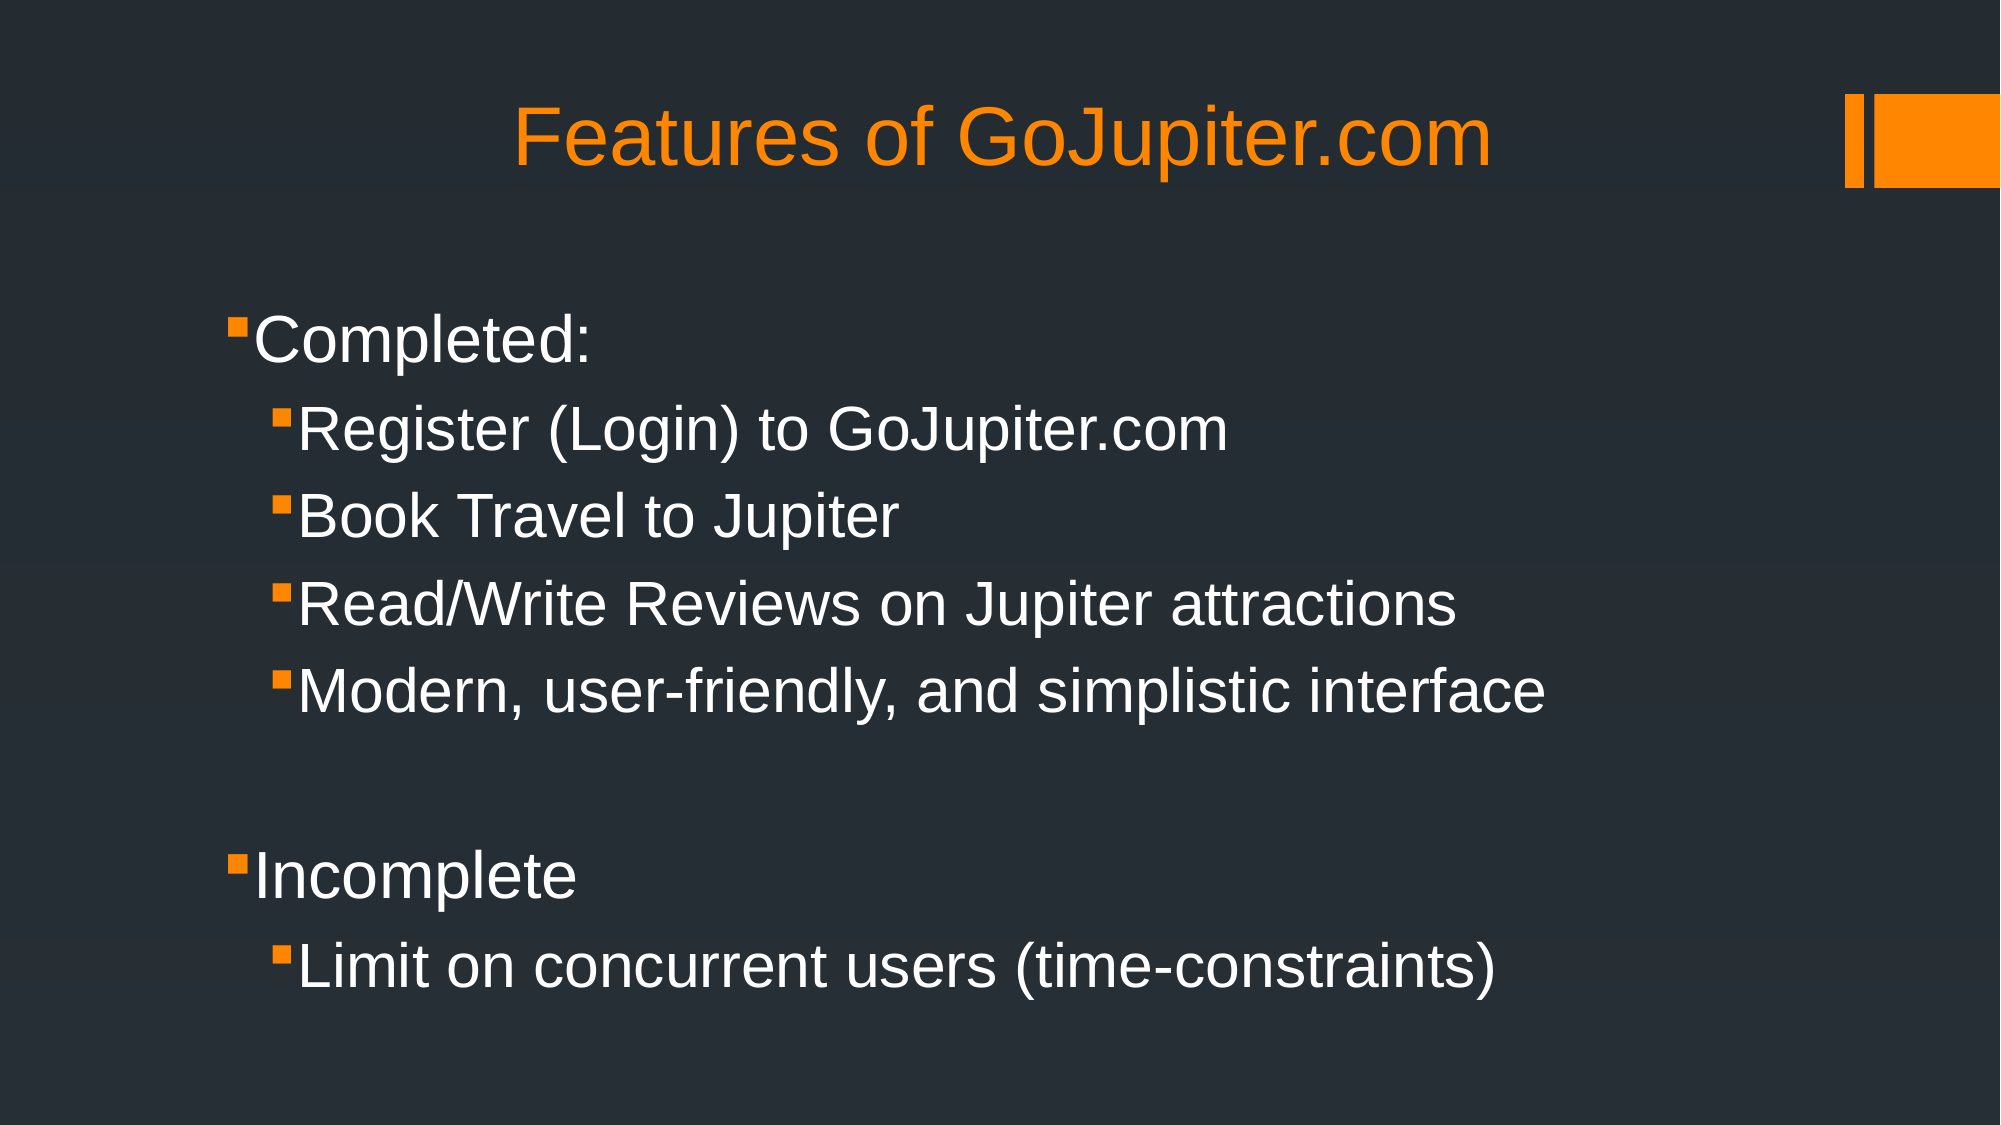

# Features of GoJupiter.com
Completed:
Register (Login) to GoJupiter.com
Book Travel to Jupiter
Read/Write Reviews on Jupiter attractions
Modern, user-friendly, and simplistic interface

Incomplete
Limit on concurrent users (time-constraints)